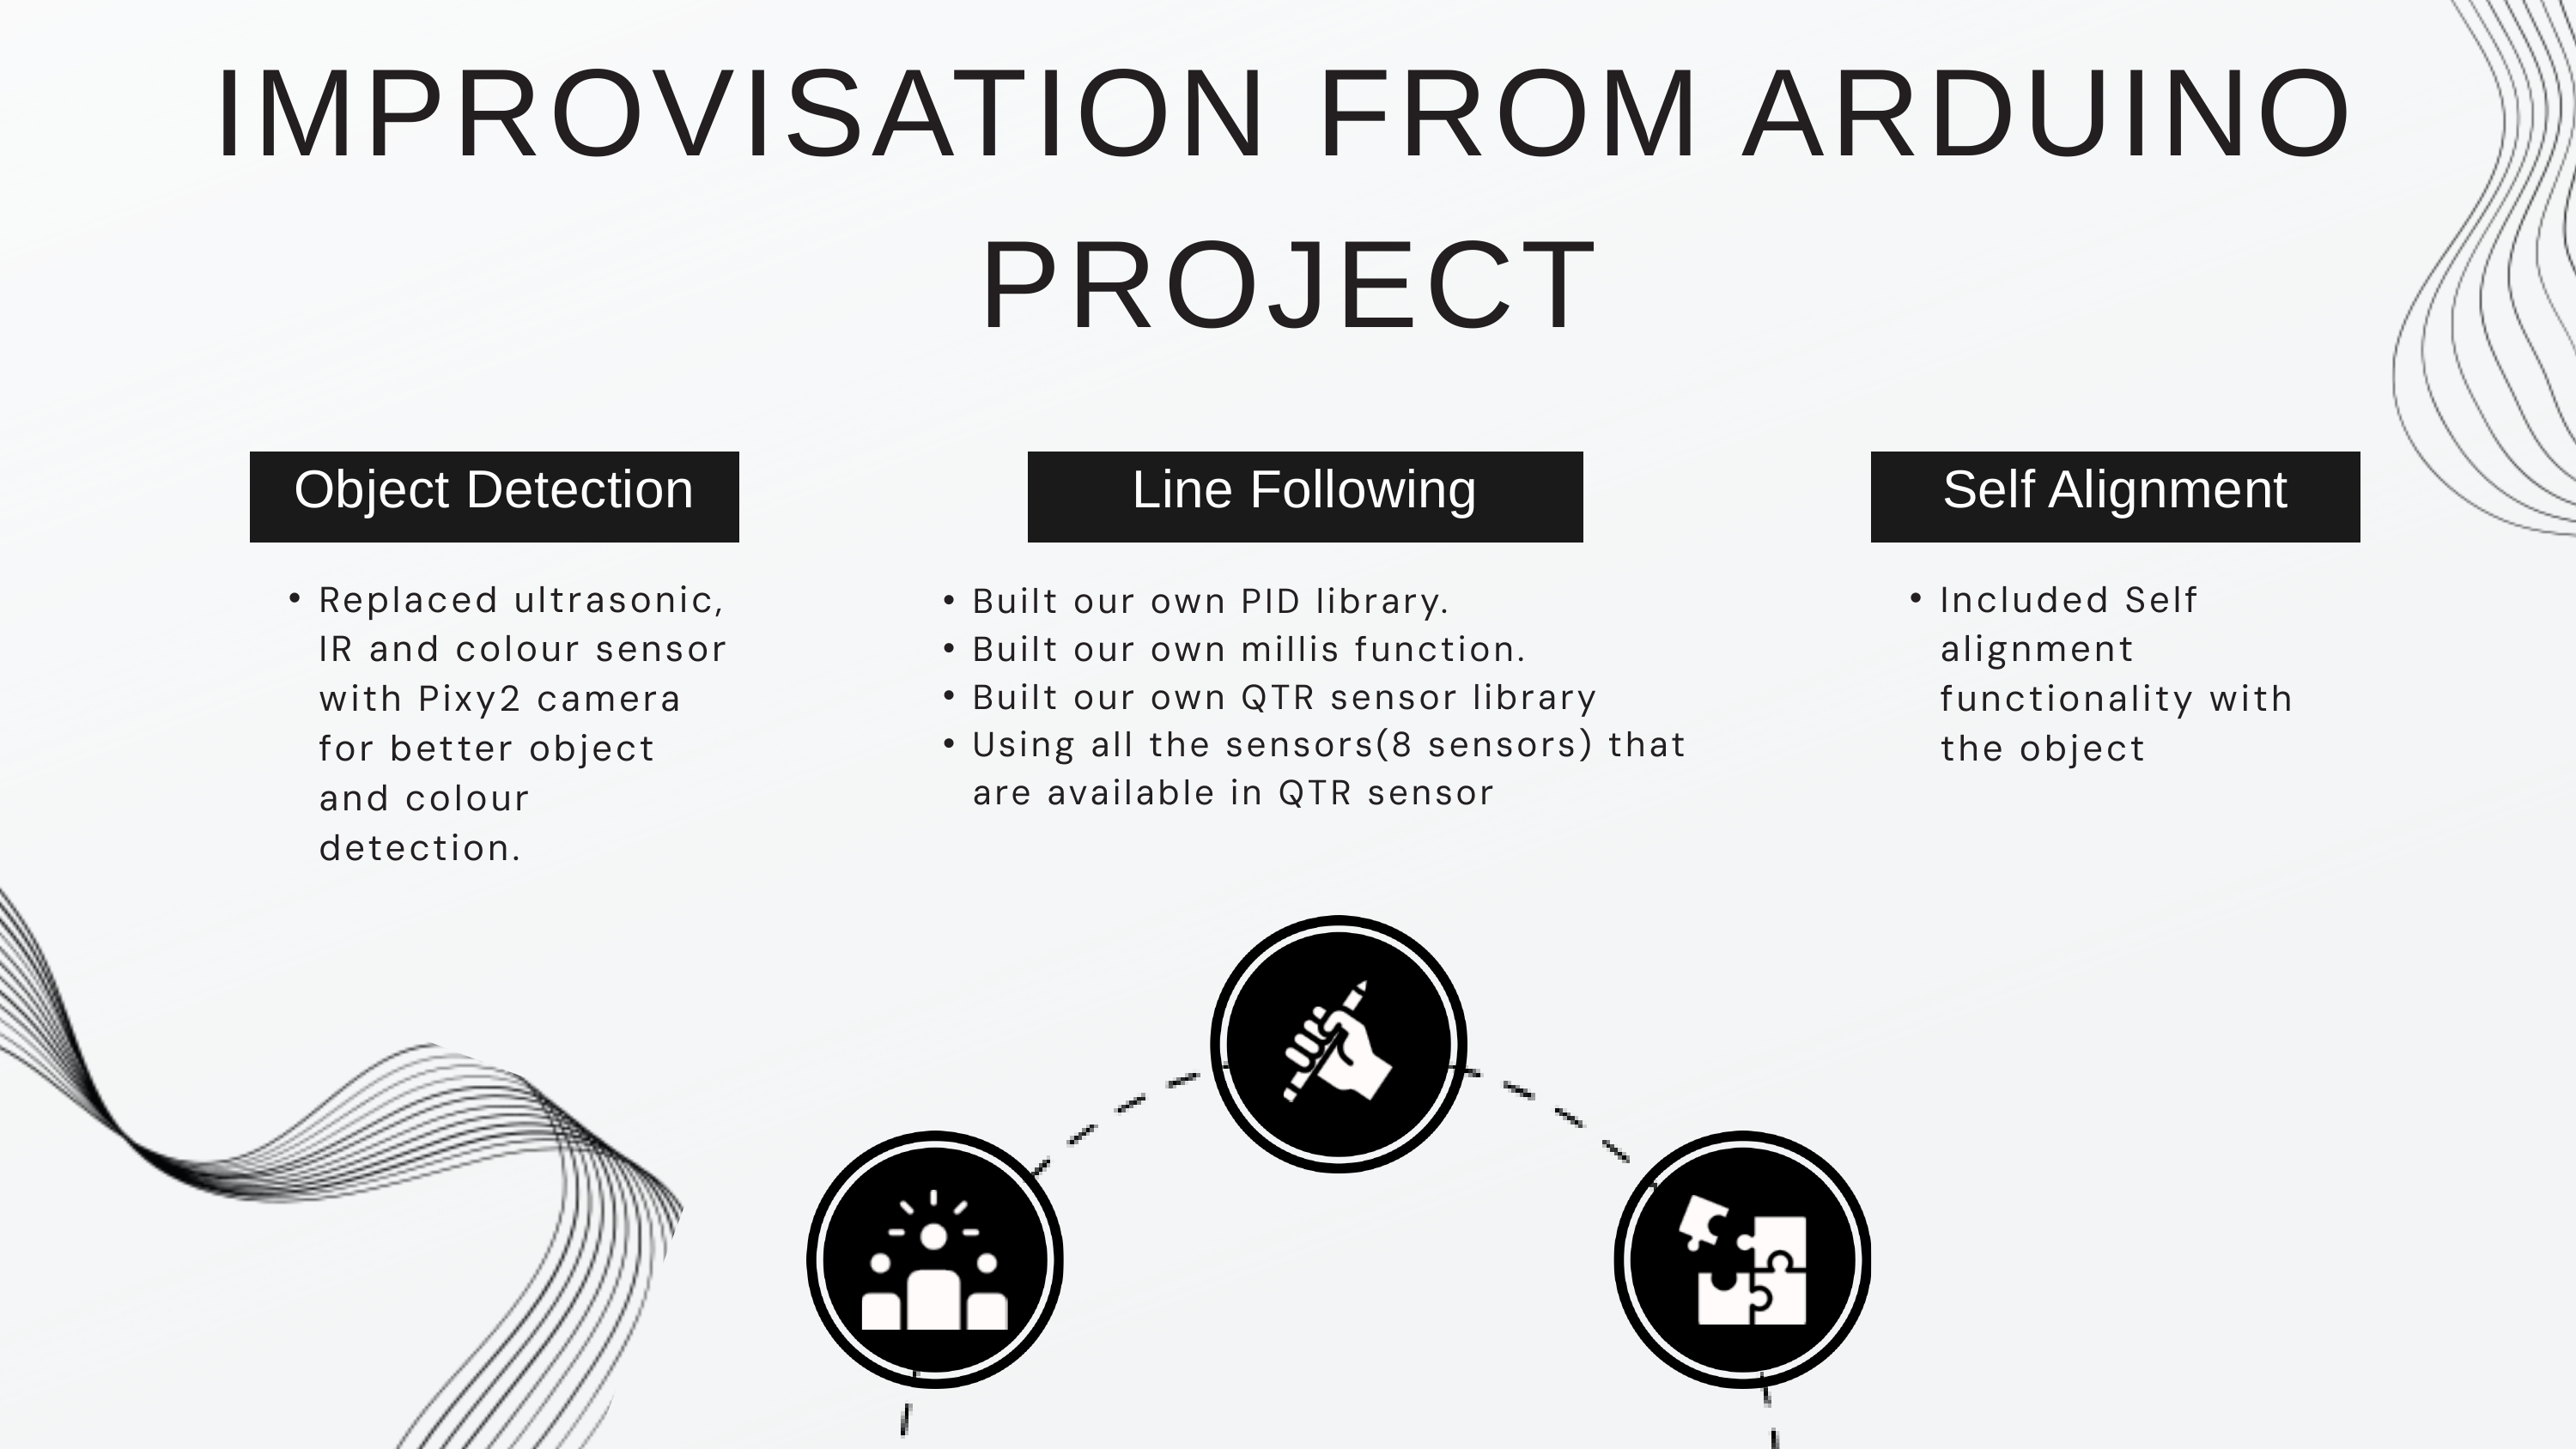

IMPROVISATION FROM ARDUINO PROJECT

Object Detection

Line Following

Self Alignment
Replaced ultrasonic, IR and colour sensor with Pixy2 camera for better object and colour detection.
Included Self alignment functionality with the object
Built our own PID library.
Built our own millis function.
Built our own QTR sensor library
Using all the sensors(8 sensors) that are available in QTR sensor